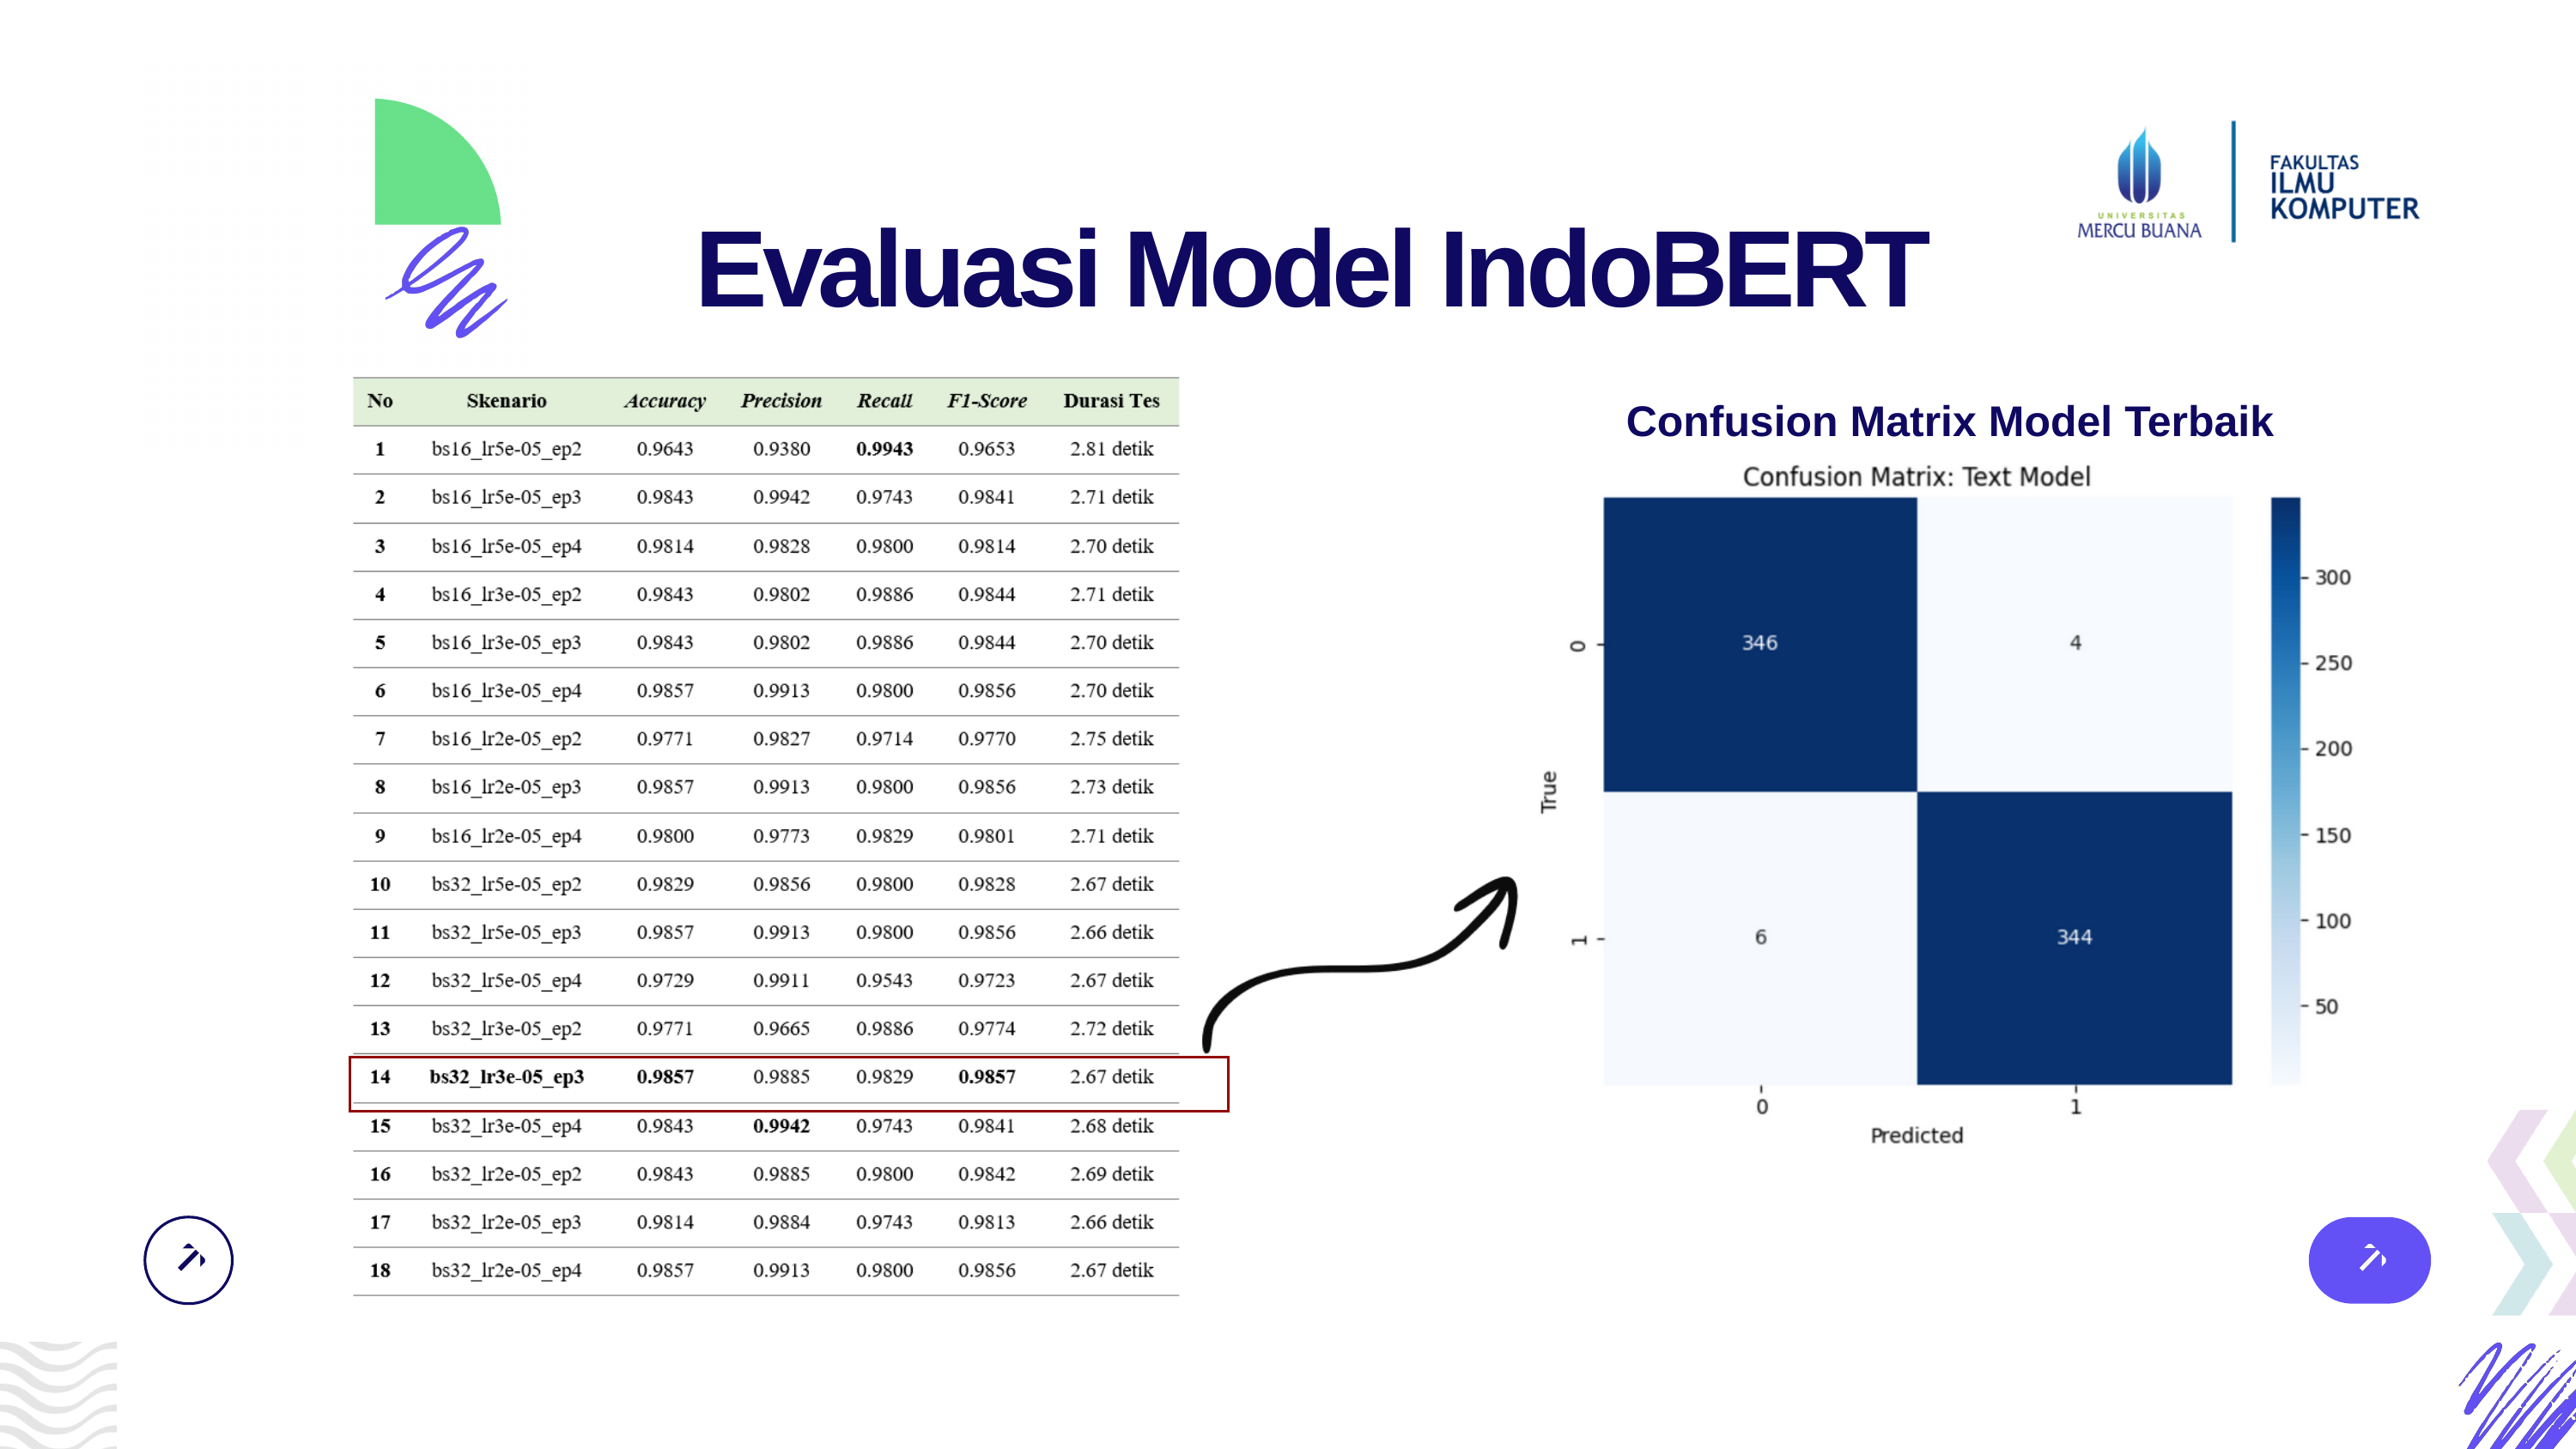

Evaluasi Model IndoBERT

Confusion Matrix Model Terbaik